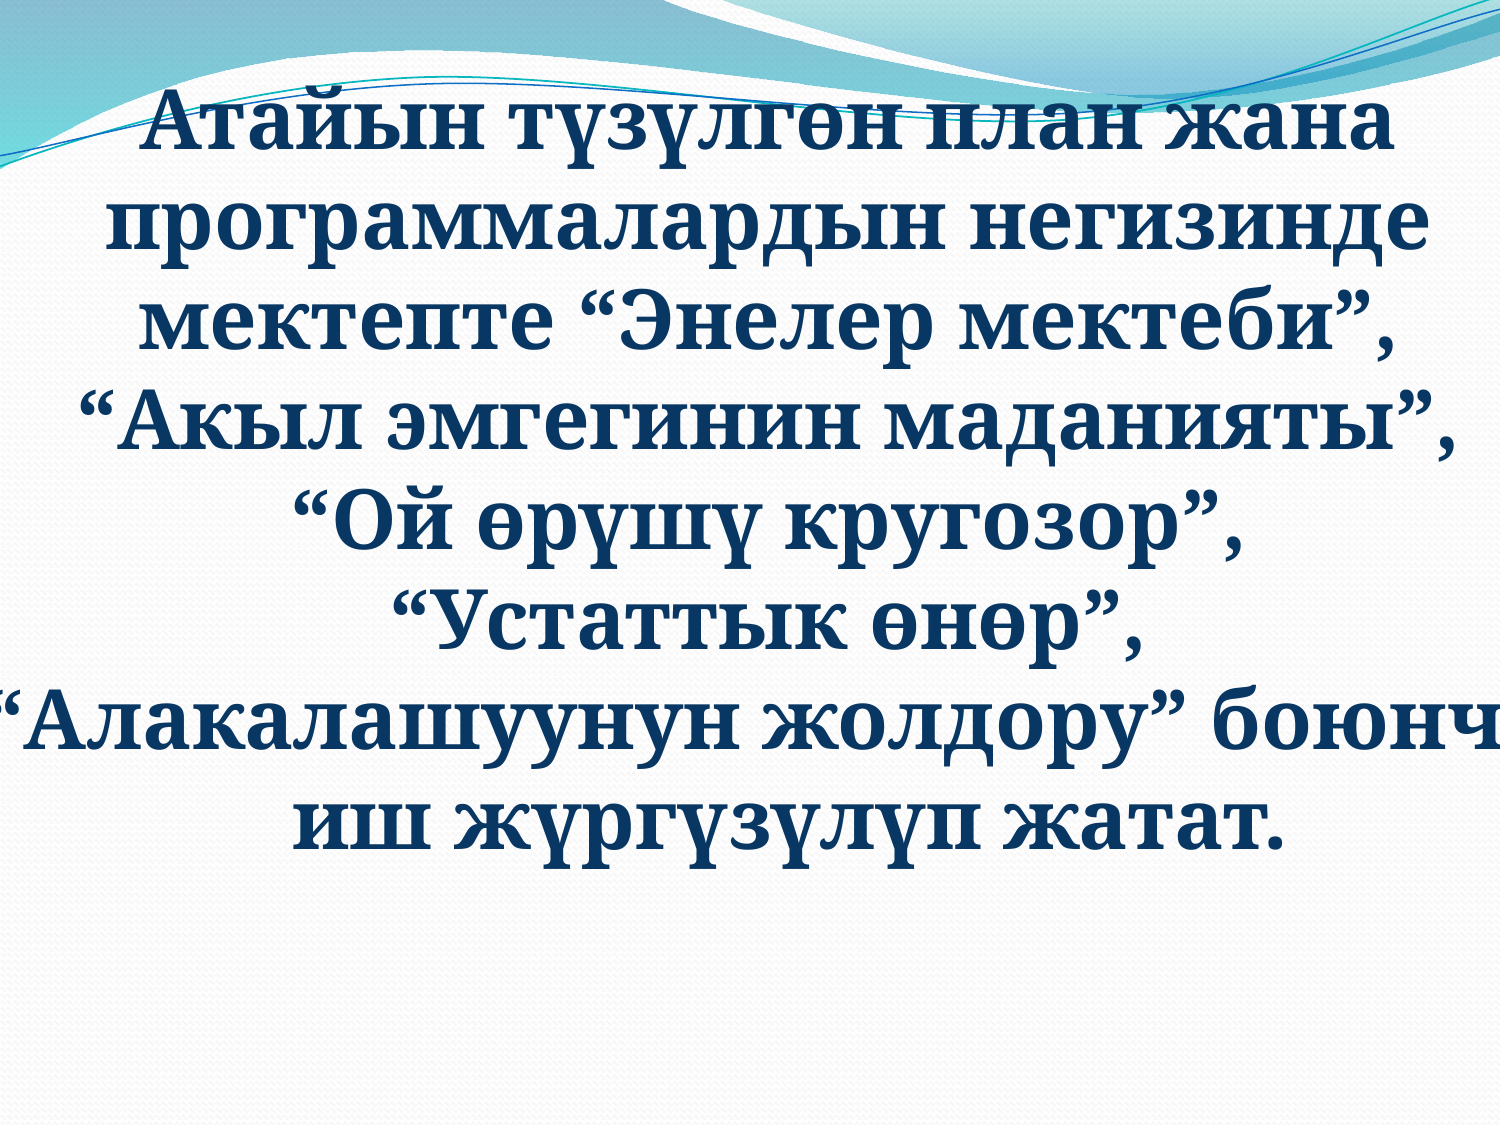

Атайын түзүлгөн план жана
программалардын негизинде
мектепте “Энелер мектеби”,
“Акыл эмгегинин маданияты”,
“Ой өрүшү кругозор”,
“Устаттык өнөр”,
“Алакалашуунун жолдору” боюнча
 иш жүргүзүлүп жатат.